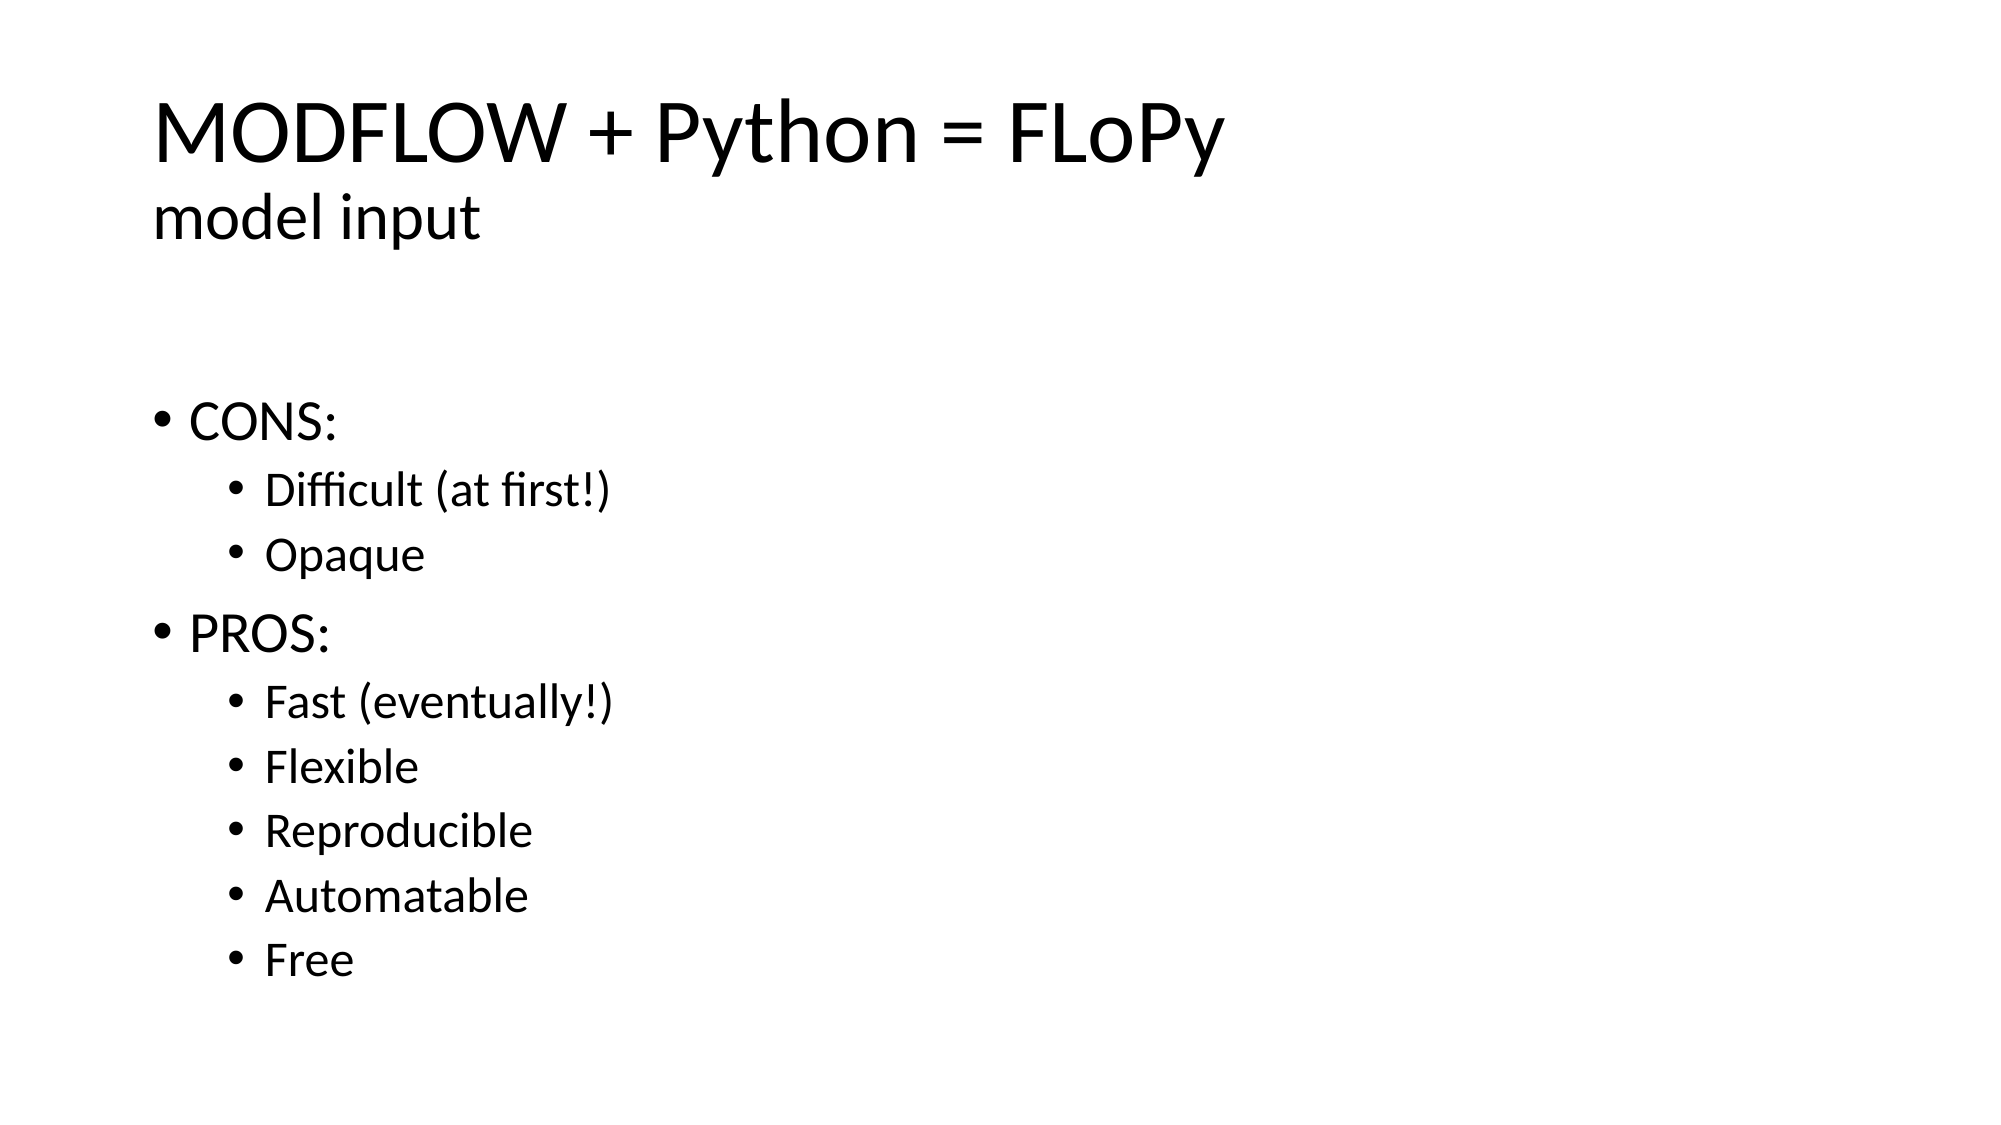

# MODFLOW + Python = FLoPy model input
CONS:
Difficult (at first!)
Opaque
PROS:
Fast (eventually!)
Flexible
Reproducible
Automatable
Free